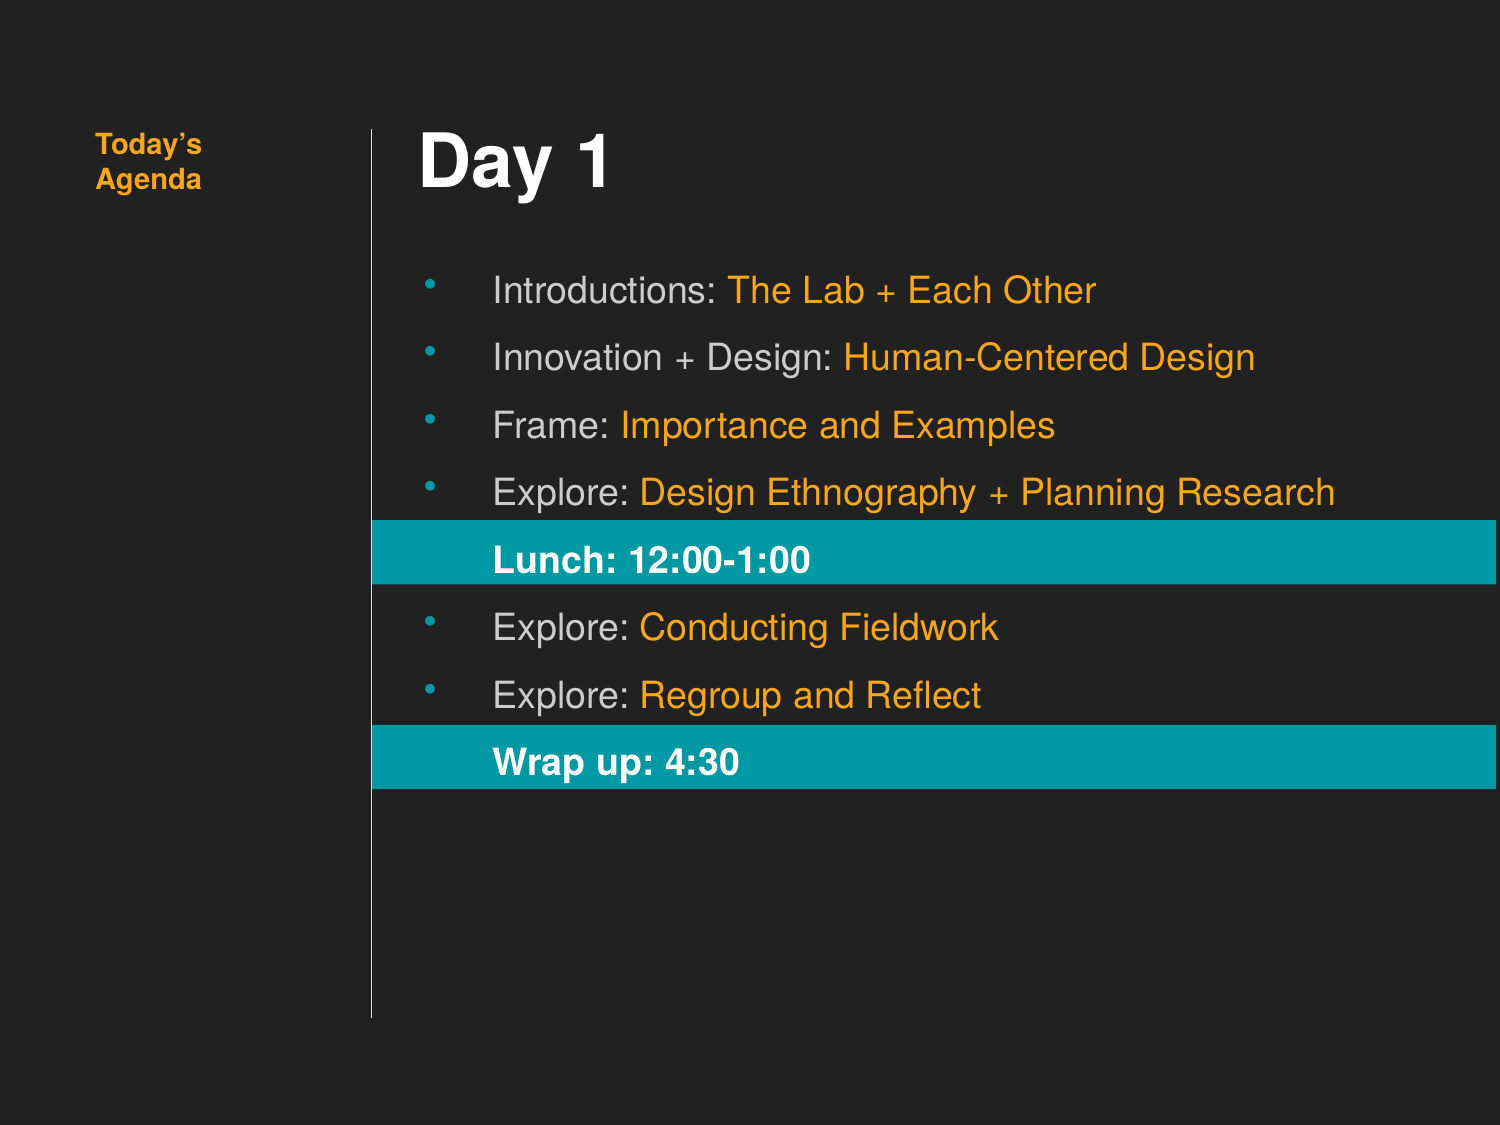

# Day 1
Today’s
Agenda

Introductions: The Lab + Each Other
Innovation + Design: Human-Centered Design
Frame: Importance and Examples
Explore: Design Ethnography + Planning Research
Lunch: 12:00-1:00
Explore: Conducting Fieldwork
Explore: Regroup and Reflect
Wrap up: 4:30